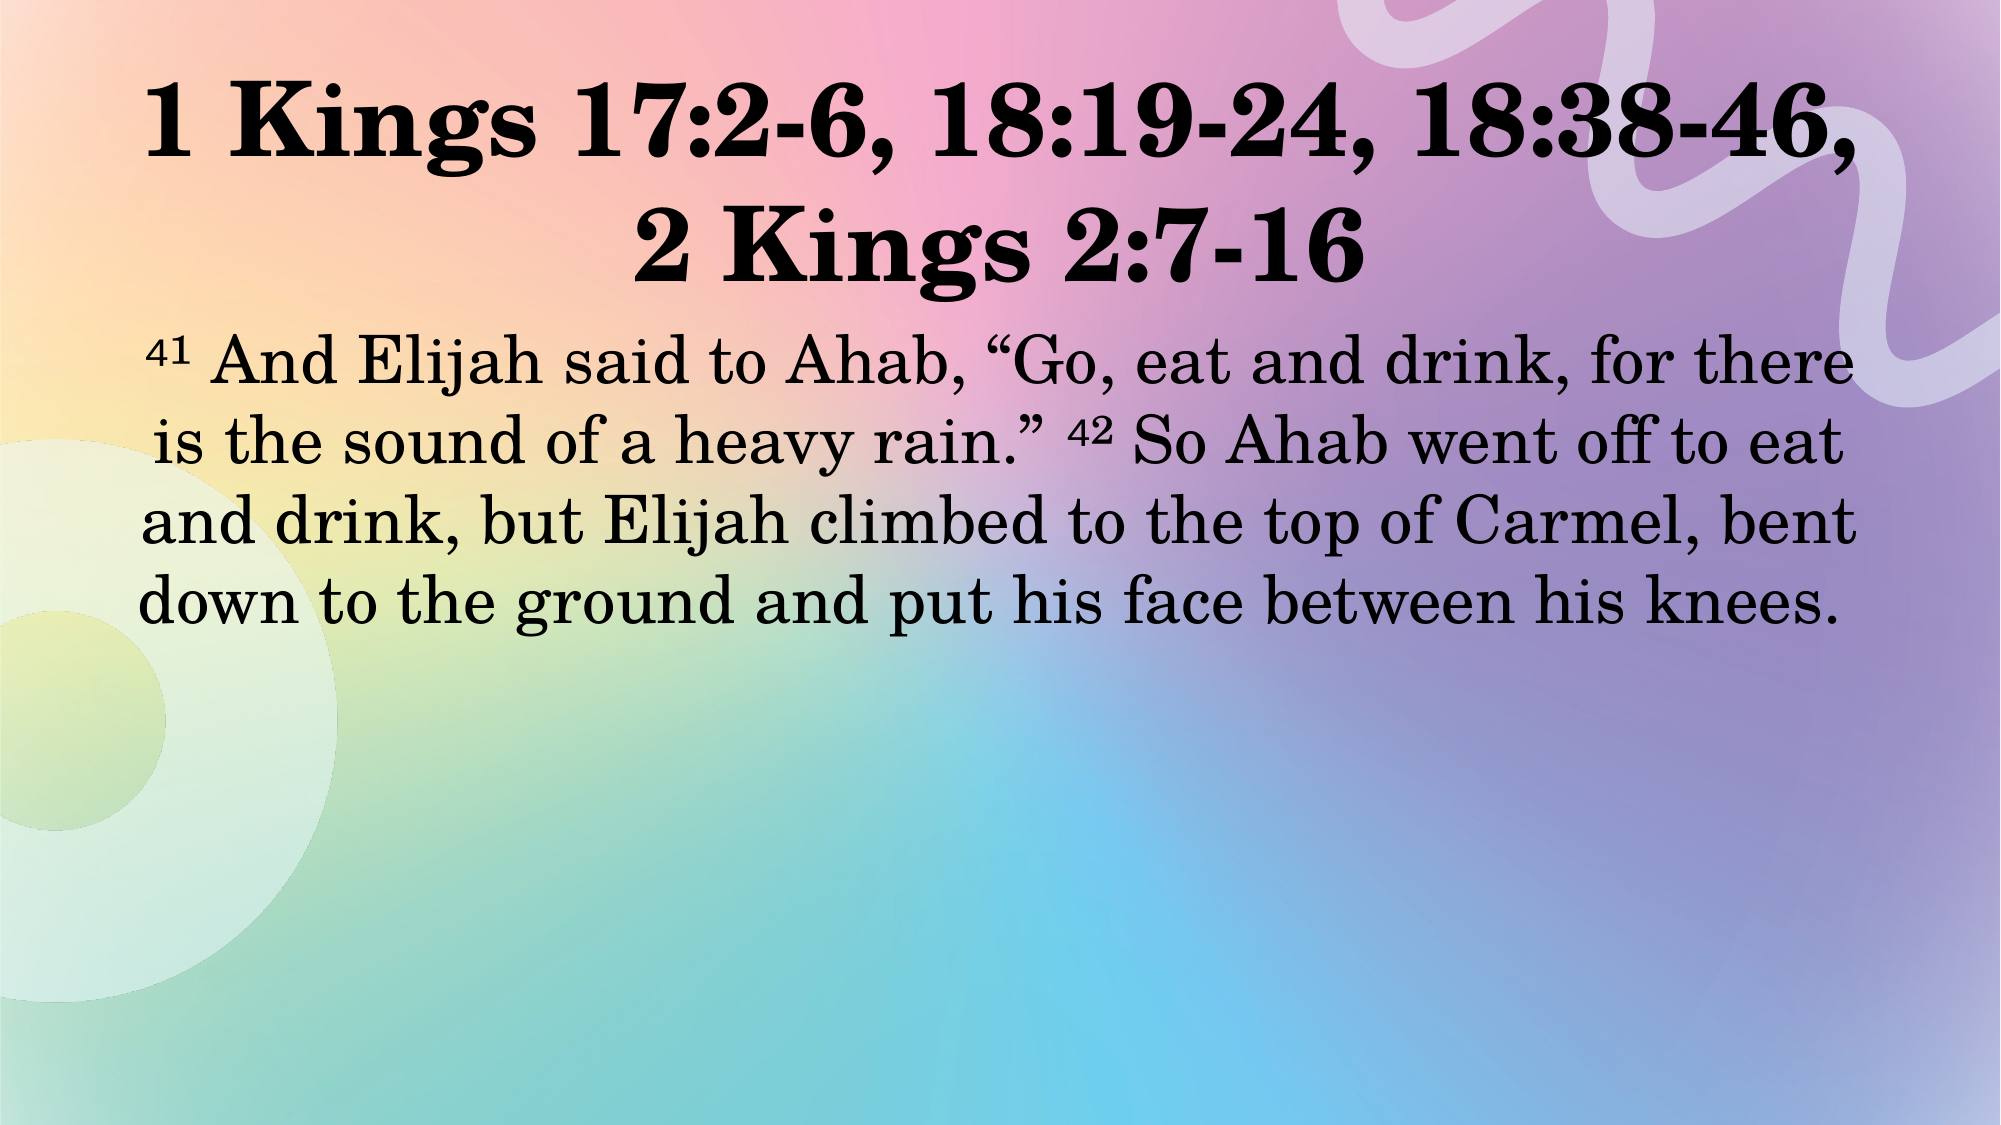

1 Kings 17:2-6, 18:19-24, 18:38-46, 2 Kings 2:7-16
⁴¹ And Elijah said to Ahab, “Go, eat and drink, for there is the sound of a heavy rain.” ⁴² So Ahab went off to eat and drink, but Elijah climbed to the top of Carmel, bent down to the ground and put his face between his knees.